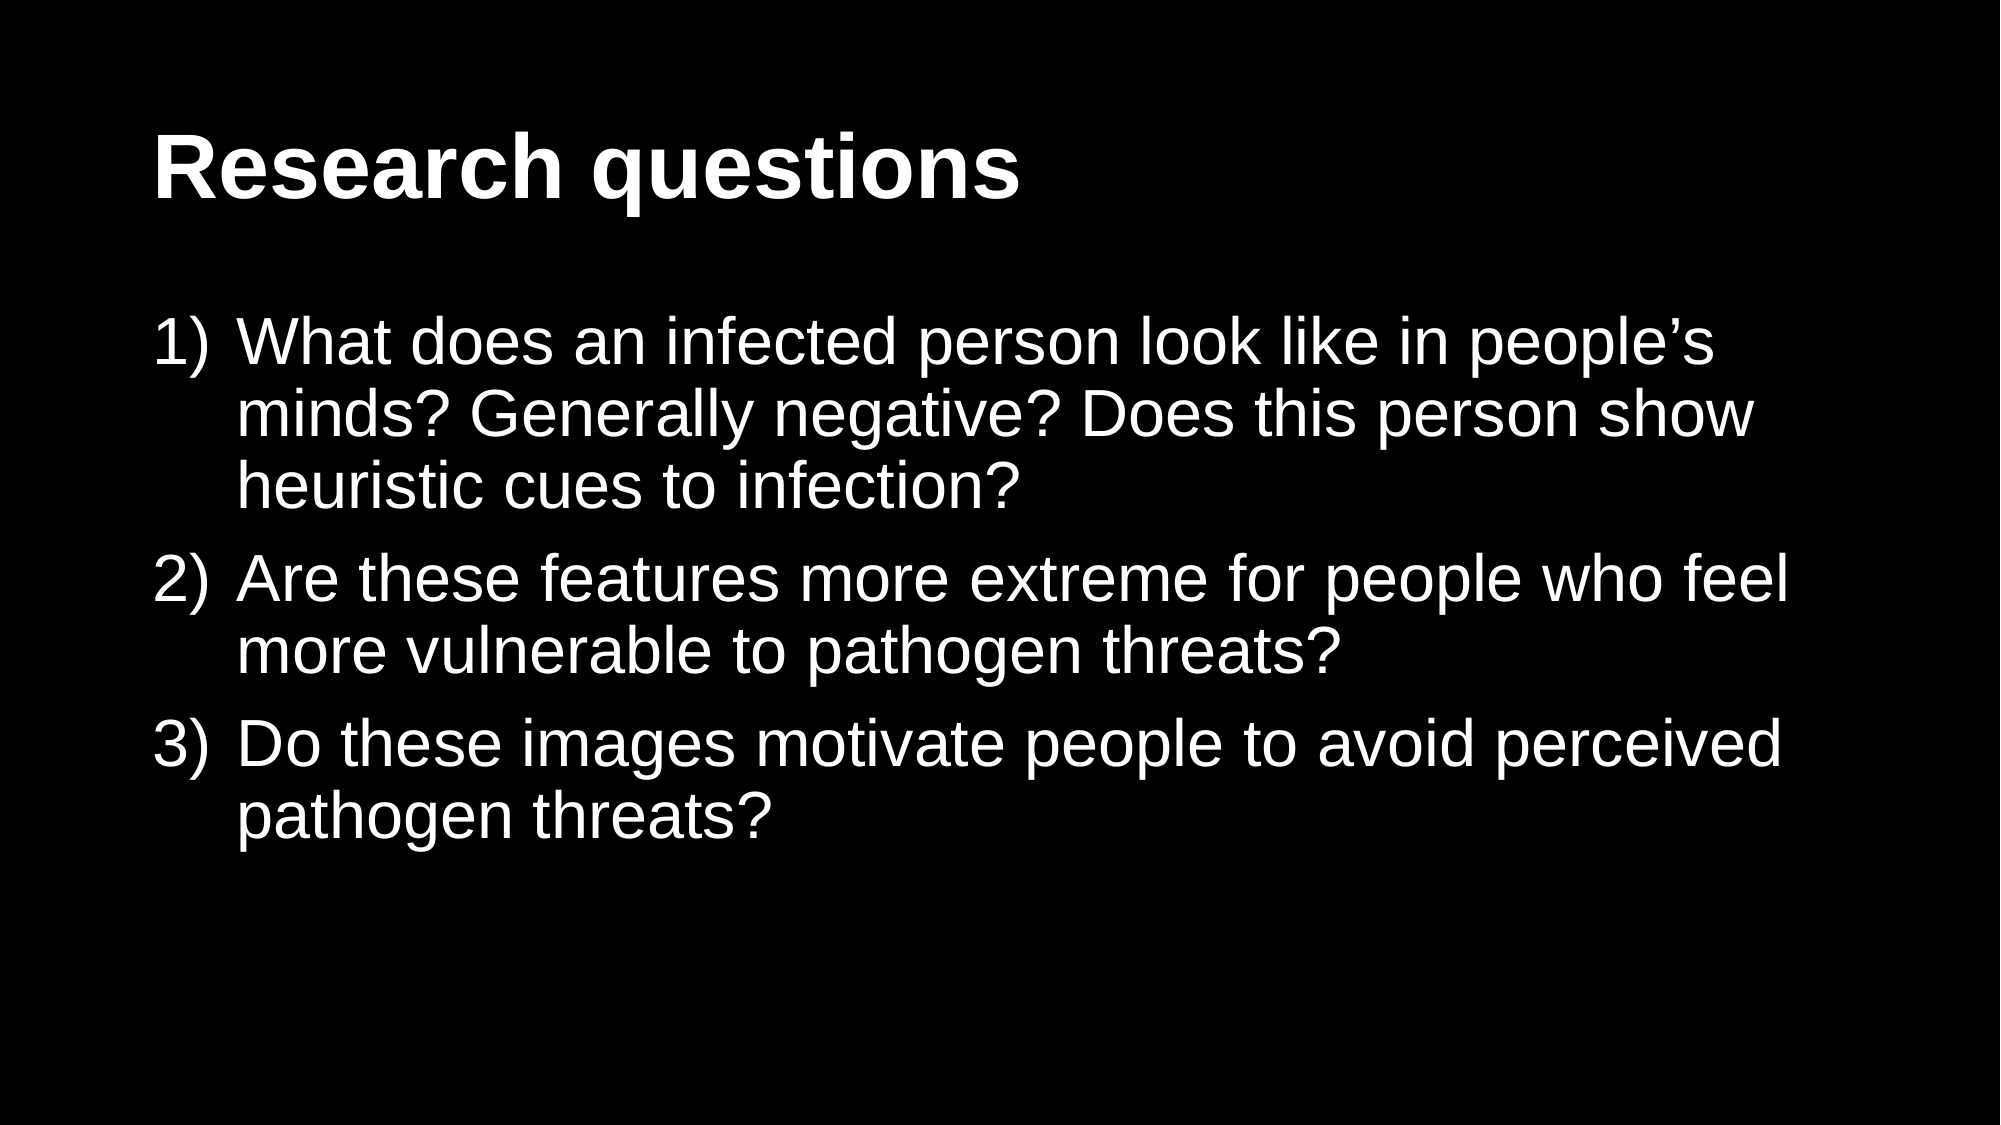

# Research questions
What does an infected person look like in people’s minds? Generally negative? Does this person show heuristic cues to infection?
Are these features more extreme for people who feel more vulnerable to pathogen threats?
Do these images motivate people to avoid perceived pathogen threats?